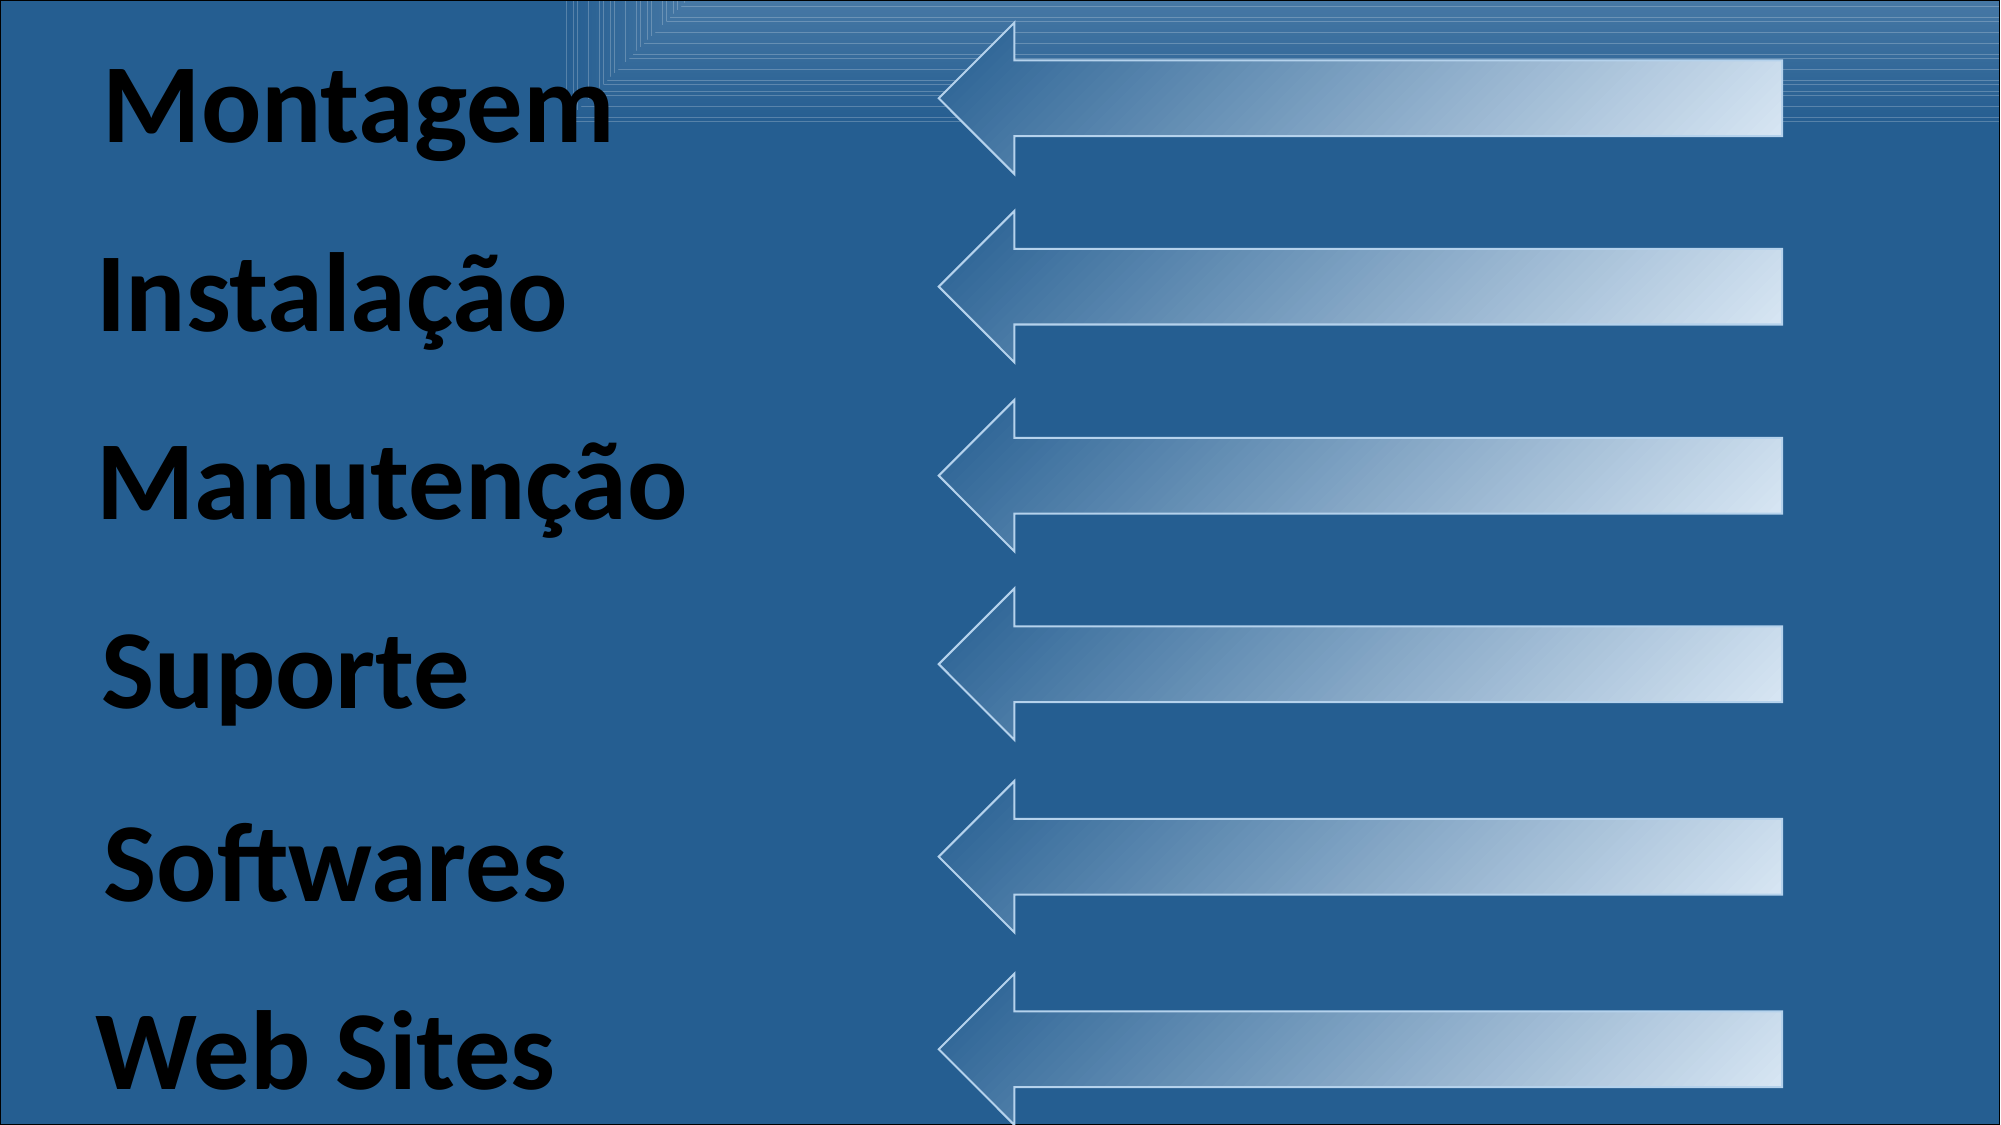

Montagem

Instalação
Manutenção

Suporte

Softwares

Web Sites